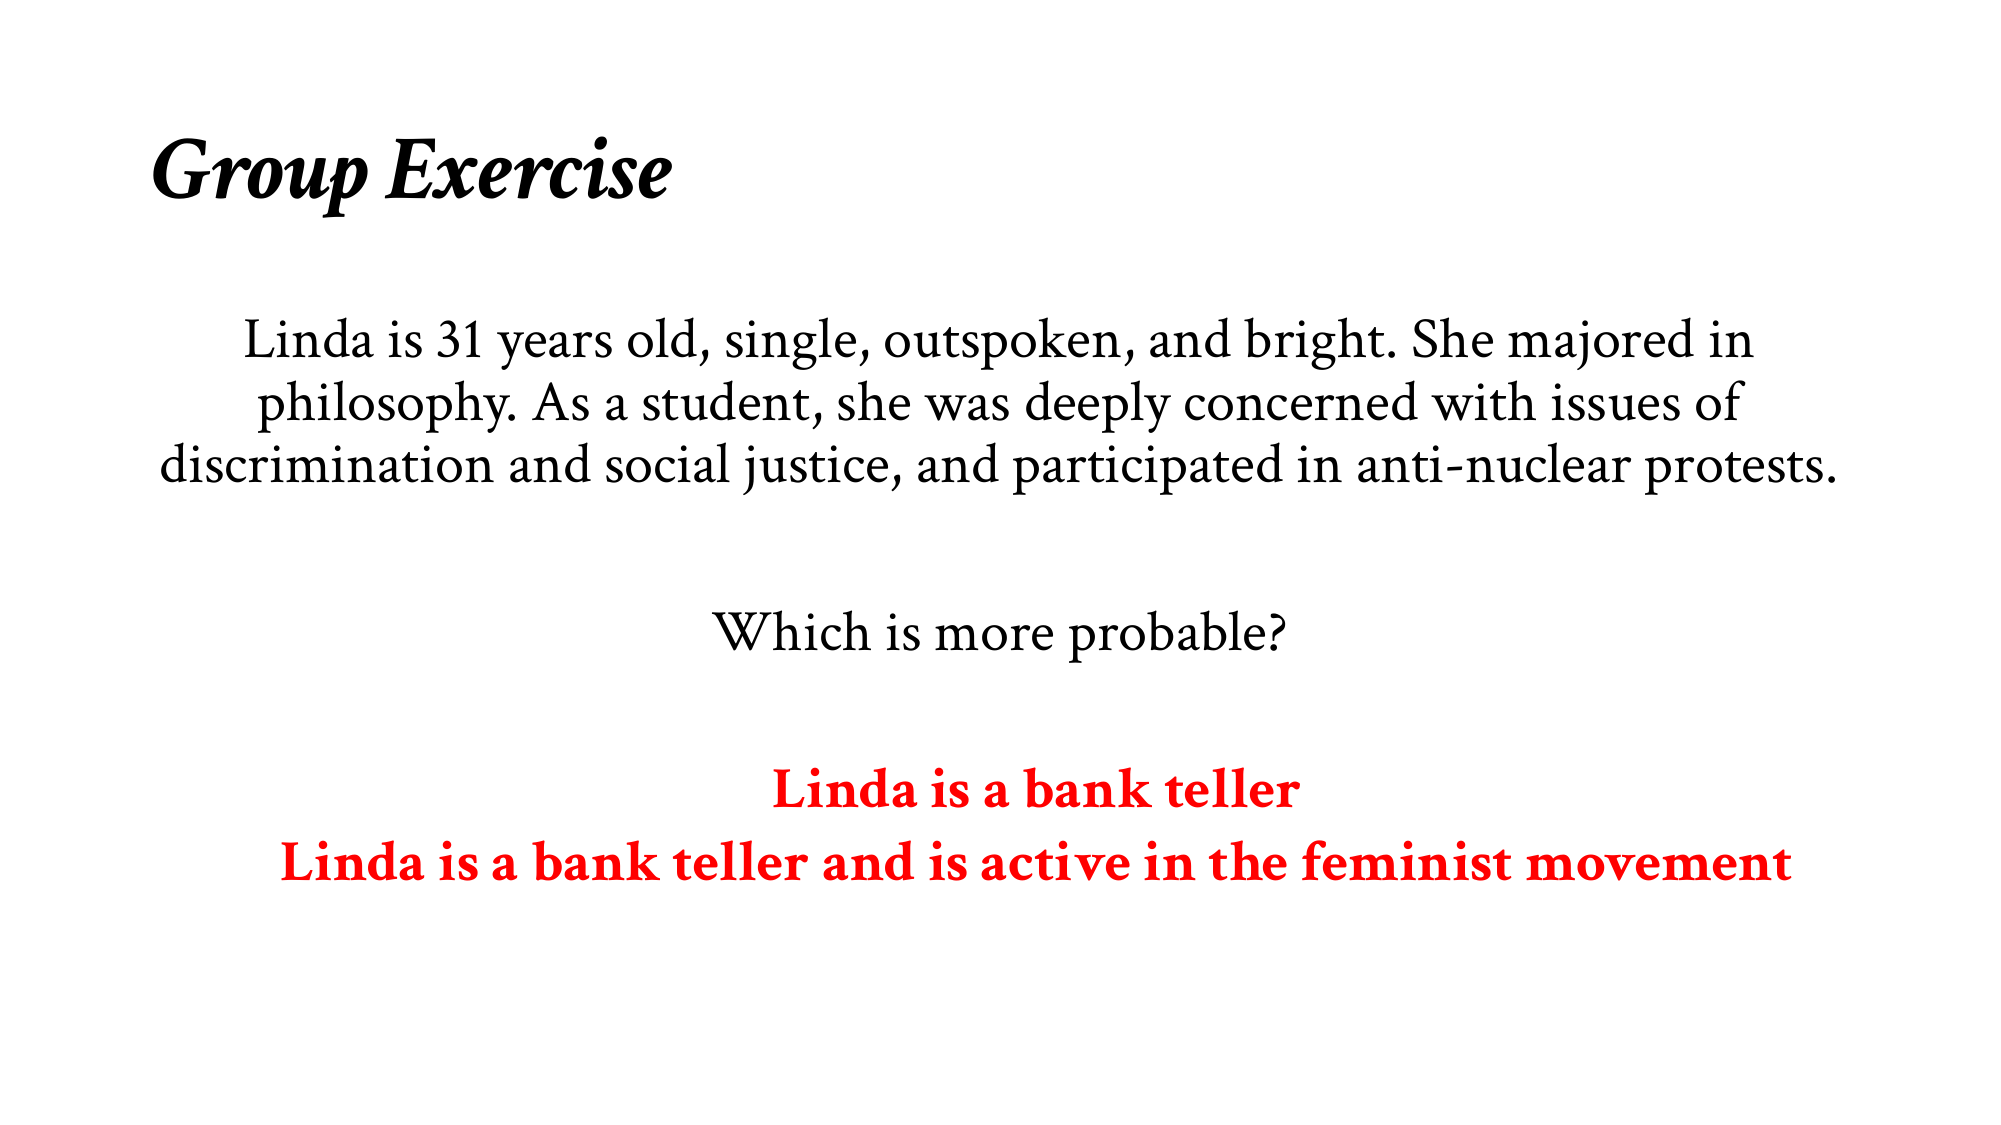

# Group Exercise
Linda is 31 years old, single, outspoken, and bright. She majored in philosophy. As a student, she was deeply concerned with issues of discrimination and social justice, and participated in anti-nuclear protests.

Which is more probable?

Linda is a bank teller
Linda is a bank teller and is active in the feminist movement